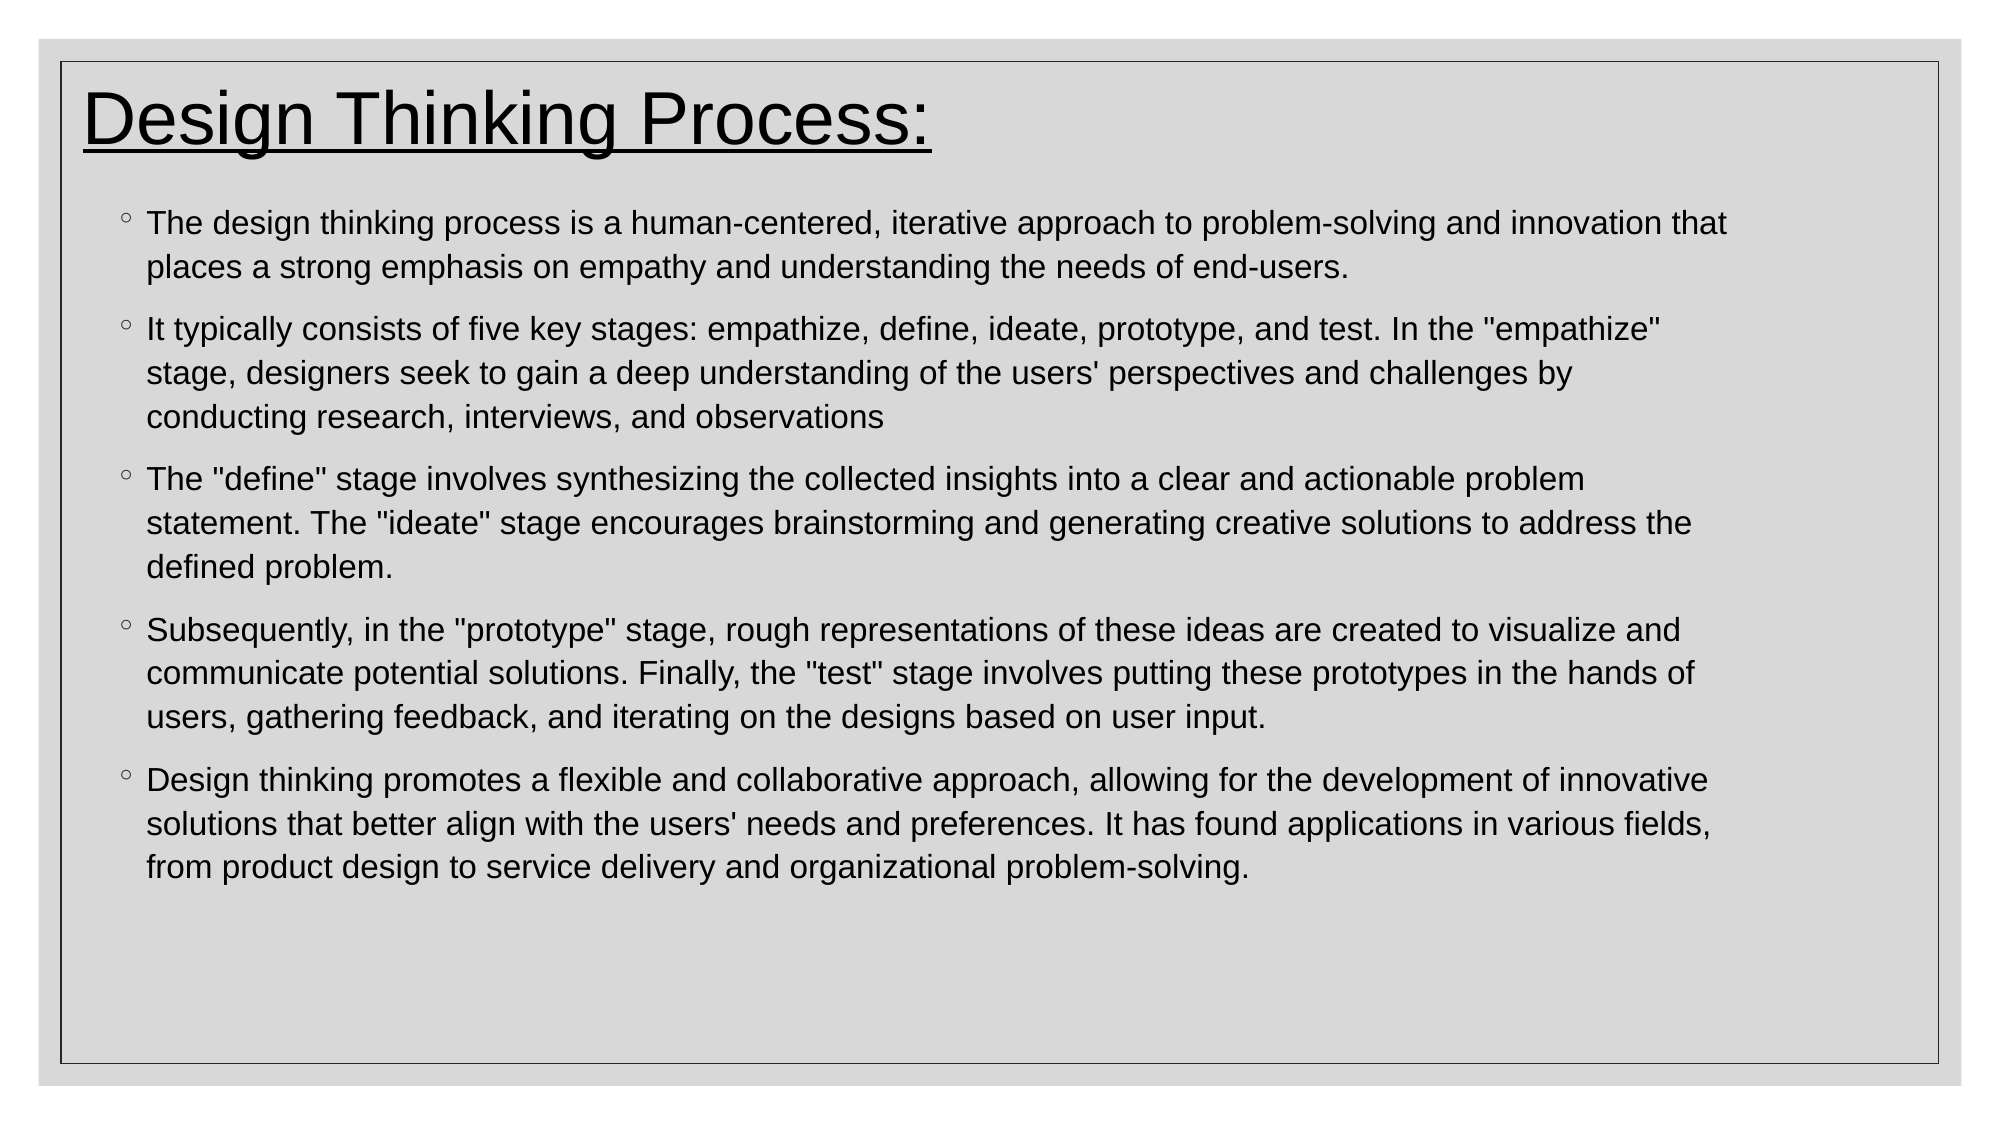

# Design Thinking Process:
The design thinking process is a human-centered, iterative approach to problem-solving and innovation that places a strong emphasis on empathy and understanding the needs of end-users.
It typically consists of five key stages: empathize, define, ideate, prototype, and test. In the "empathize" stage, designers seek to gain a deep understanding of the users' perspectives and challenges by conducting research, interviews, and observations
The "define" stage involves synthesizing the collected insights into a clear and actionable problem statement. The "ideate" stage encourages brainstorming and generating creative solutions to address the defined problem.
Subsequently, in the "prototype" stage, rough representations of these ideas are created to visualize and communicate potential solutions. Finally, the "test" stage involves putting these prototypes in the hands of users, gathering feedback, and iterating on the designs based on user input.
Design thinking promotes a flexible and collaborative approach, allowing for the development of innovative solutions that better align with the users' needs and preferences. It has found applications in various fields, from product design to service delivery and organizational problem-solving.